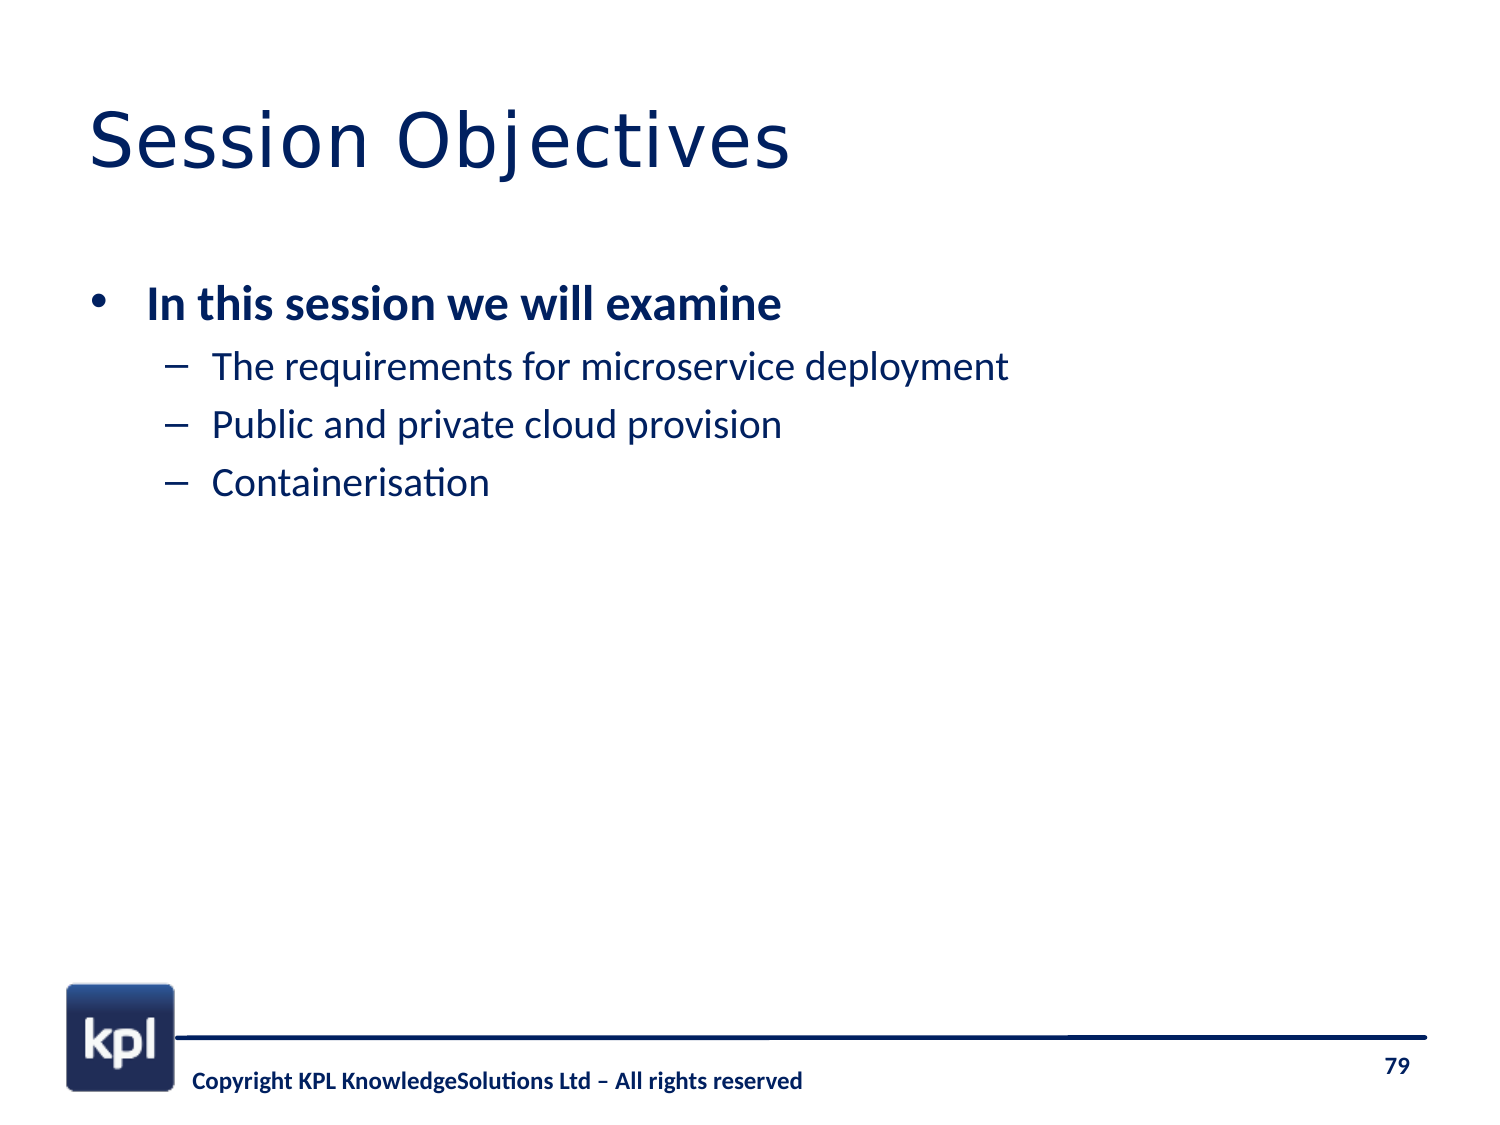

# Session Objectives
In this session we will examine
The requirements for microservice deployment
Public and private cloud provision
Containerisation
79
Copyright KPL KnowledgeSolutions Ltd – All rights reserved